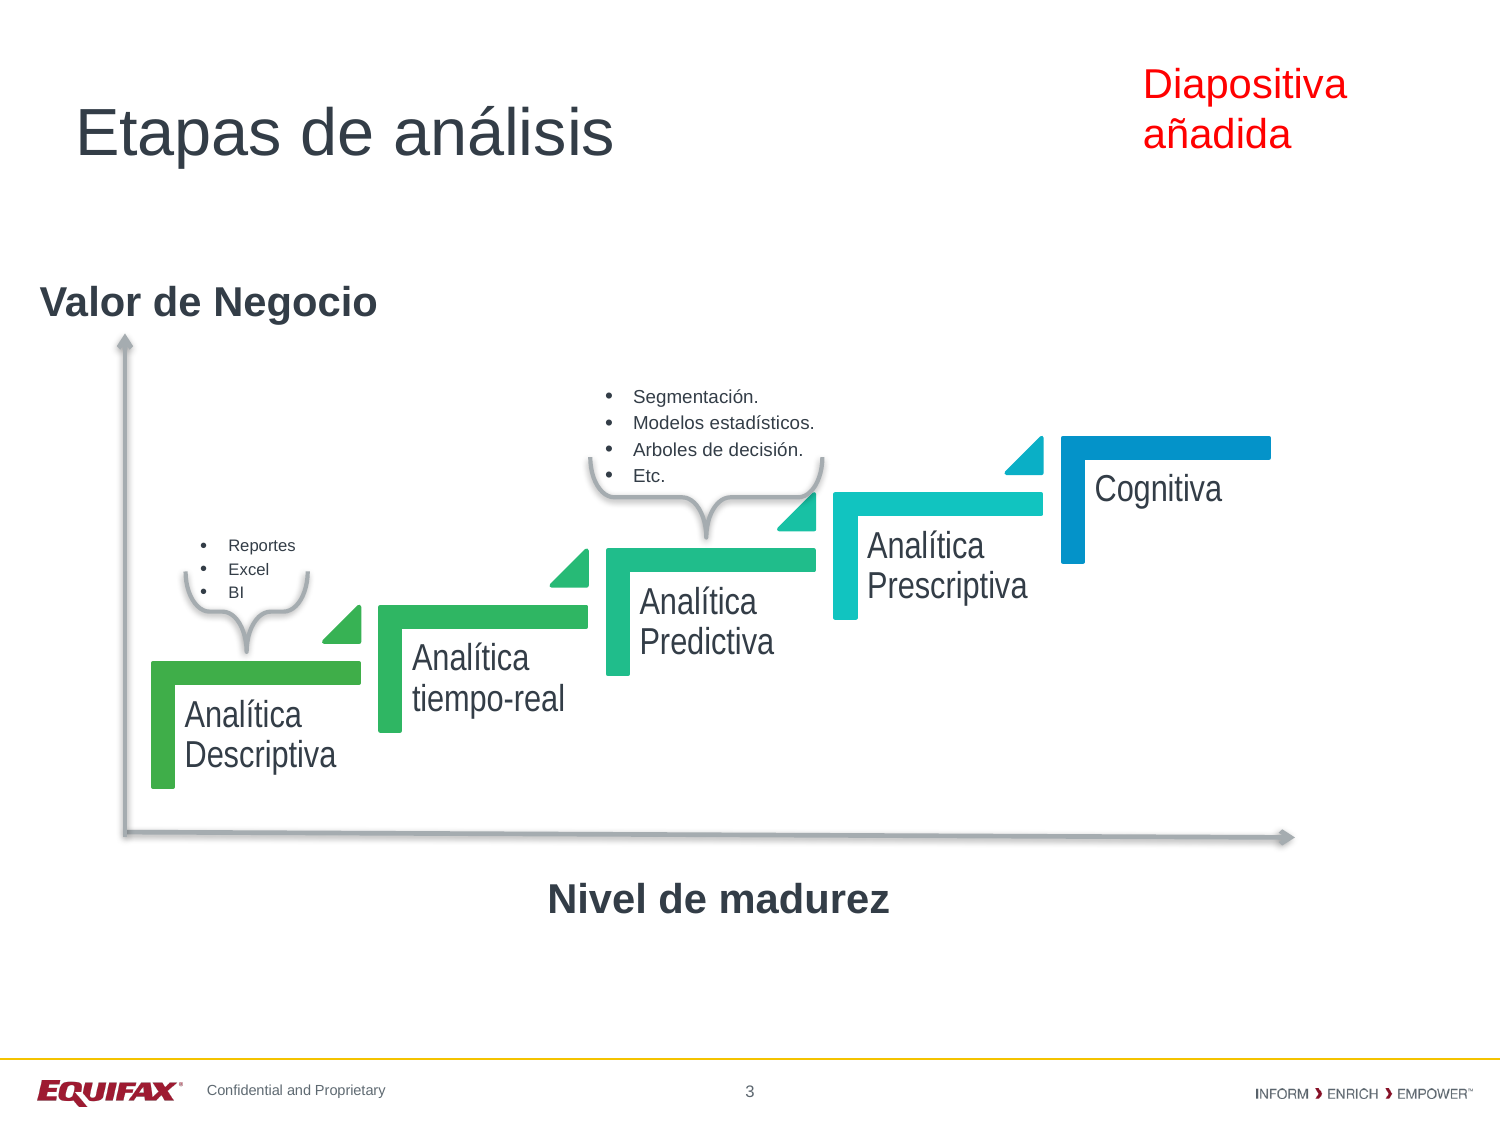

# Etapas de análisis
Diapositiva añadida
Valor de Negocio
Segmentación.
Modelos estadísticos.
Arboles de decisión.
Etc.

Analítica Descriptiva
Analítica tiempo-real
Analítica Predictiva
Analítica Prescriptiva
Cognitiva
Reportes
Excel
BI

Nivel de madurez
3